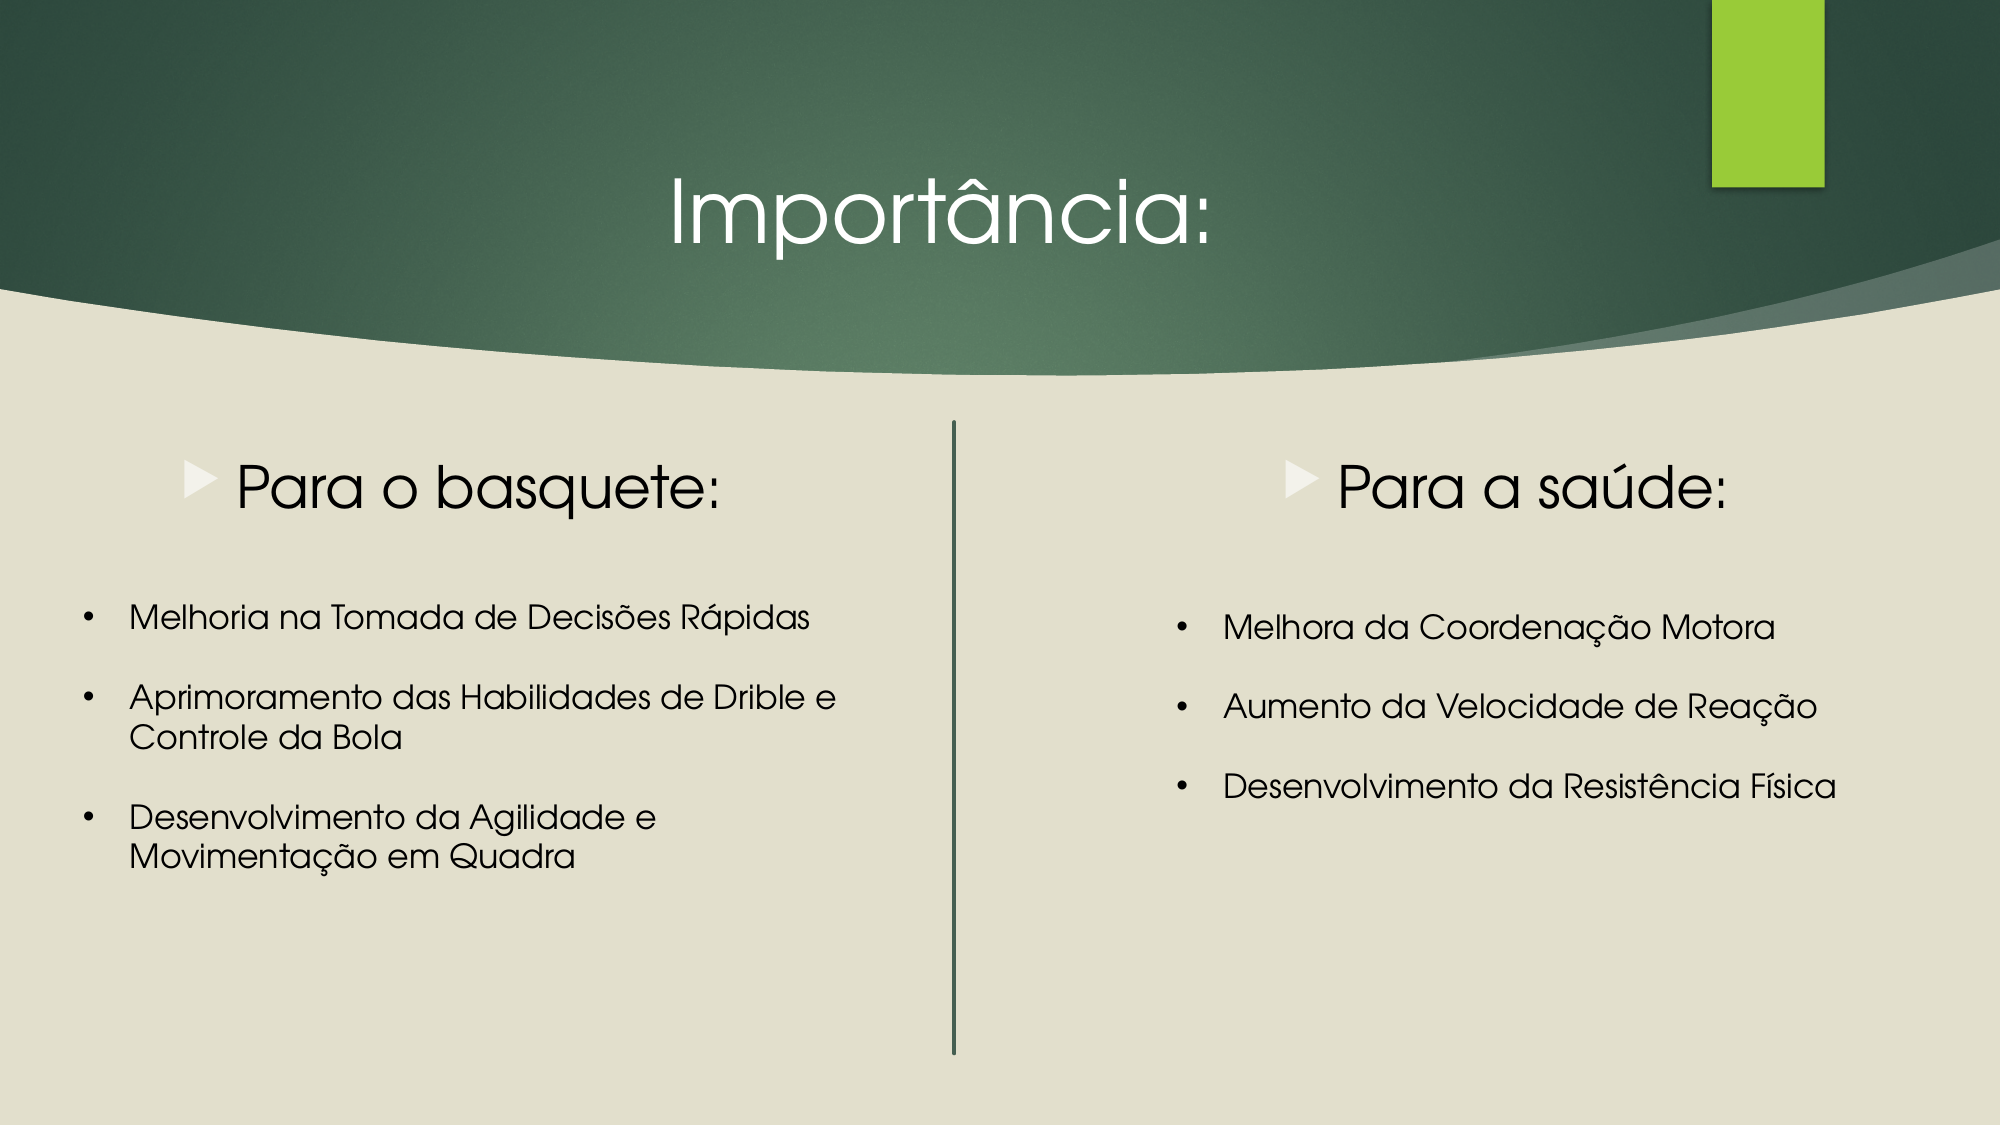

# Importância:

Para o basquete:
Para a saúde:
Melhoria na Tomada de Decisões Rápidas

Aprimoramento das Habilidades de Drible e Controle da Bola

Desenvolvimento da Agilidade e Movimentação em Quadra
Melhora da Coordenação Motora

Aumento da Velocidade de Reação

Desenvolvimento da Resistência Física